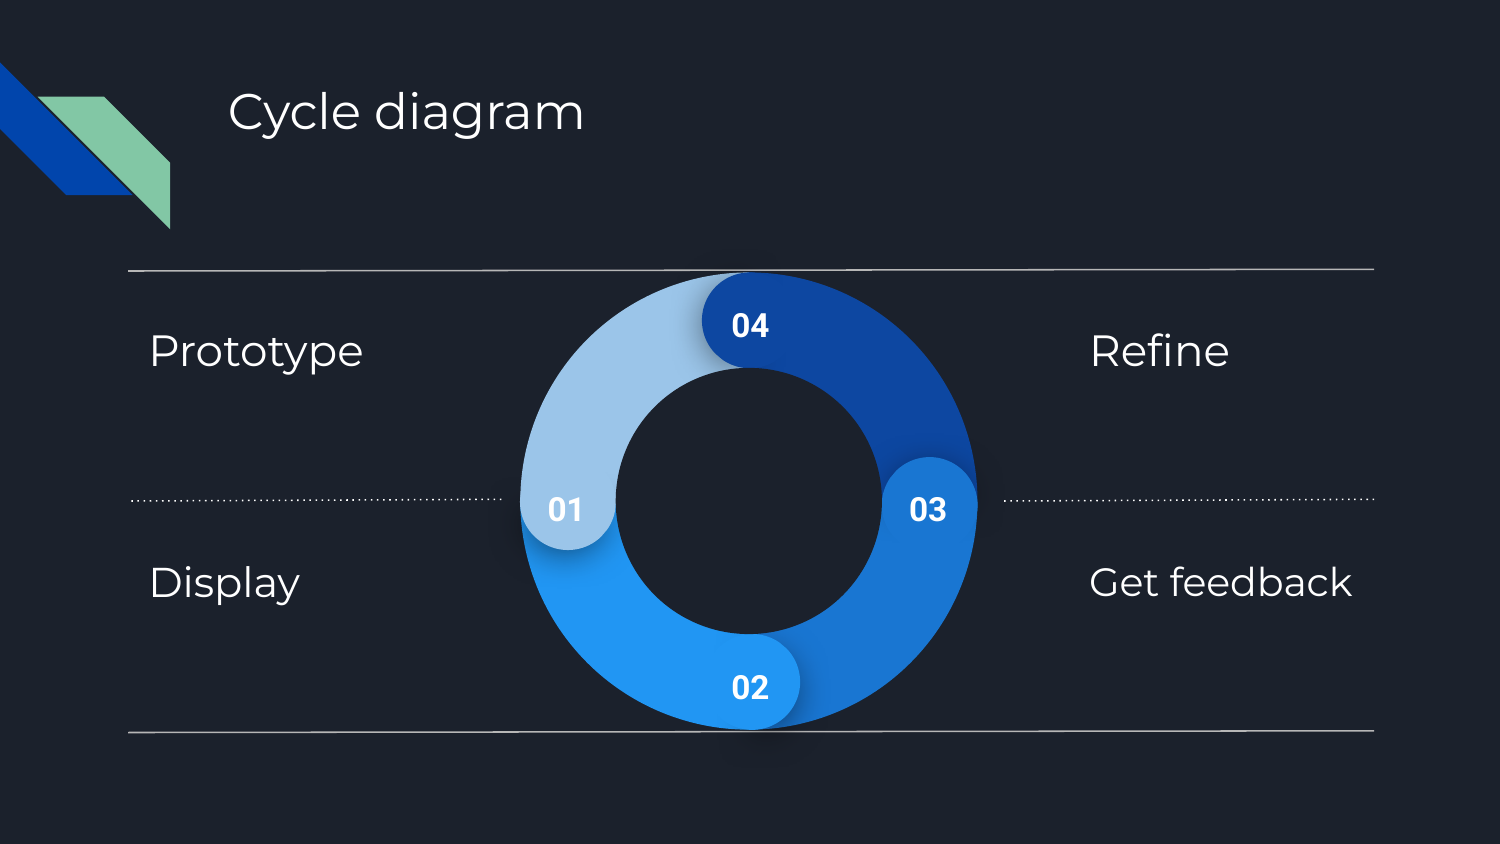

# Cycle diagram

04
Prototype
Refine

01
03
Display
Get feedback

02